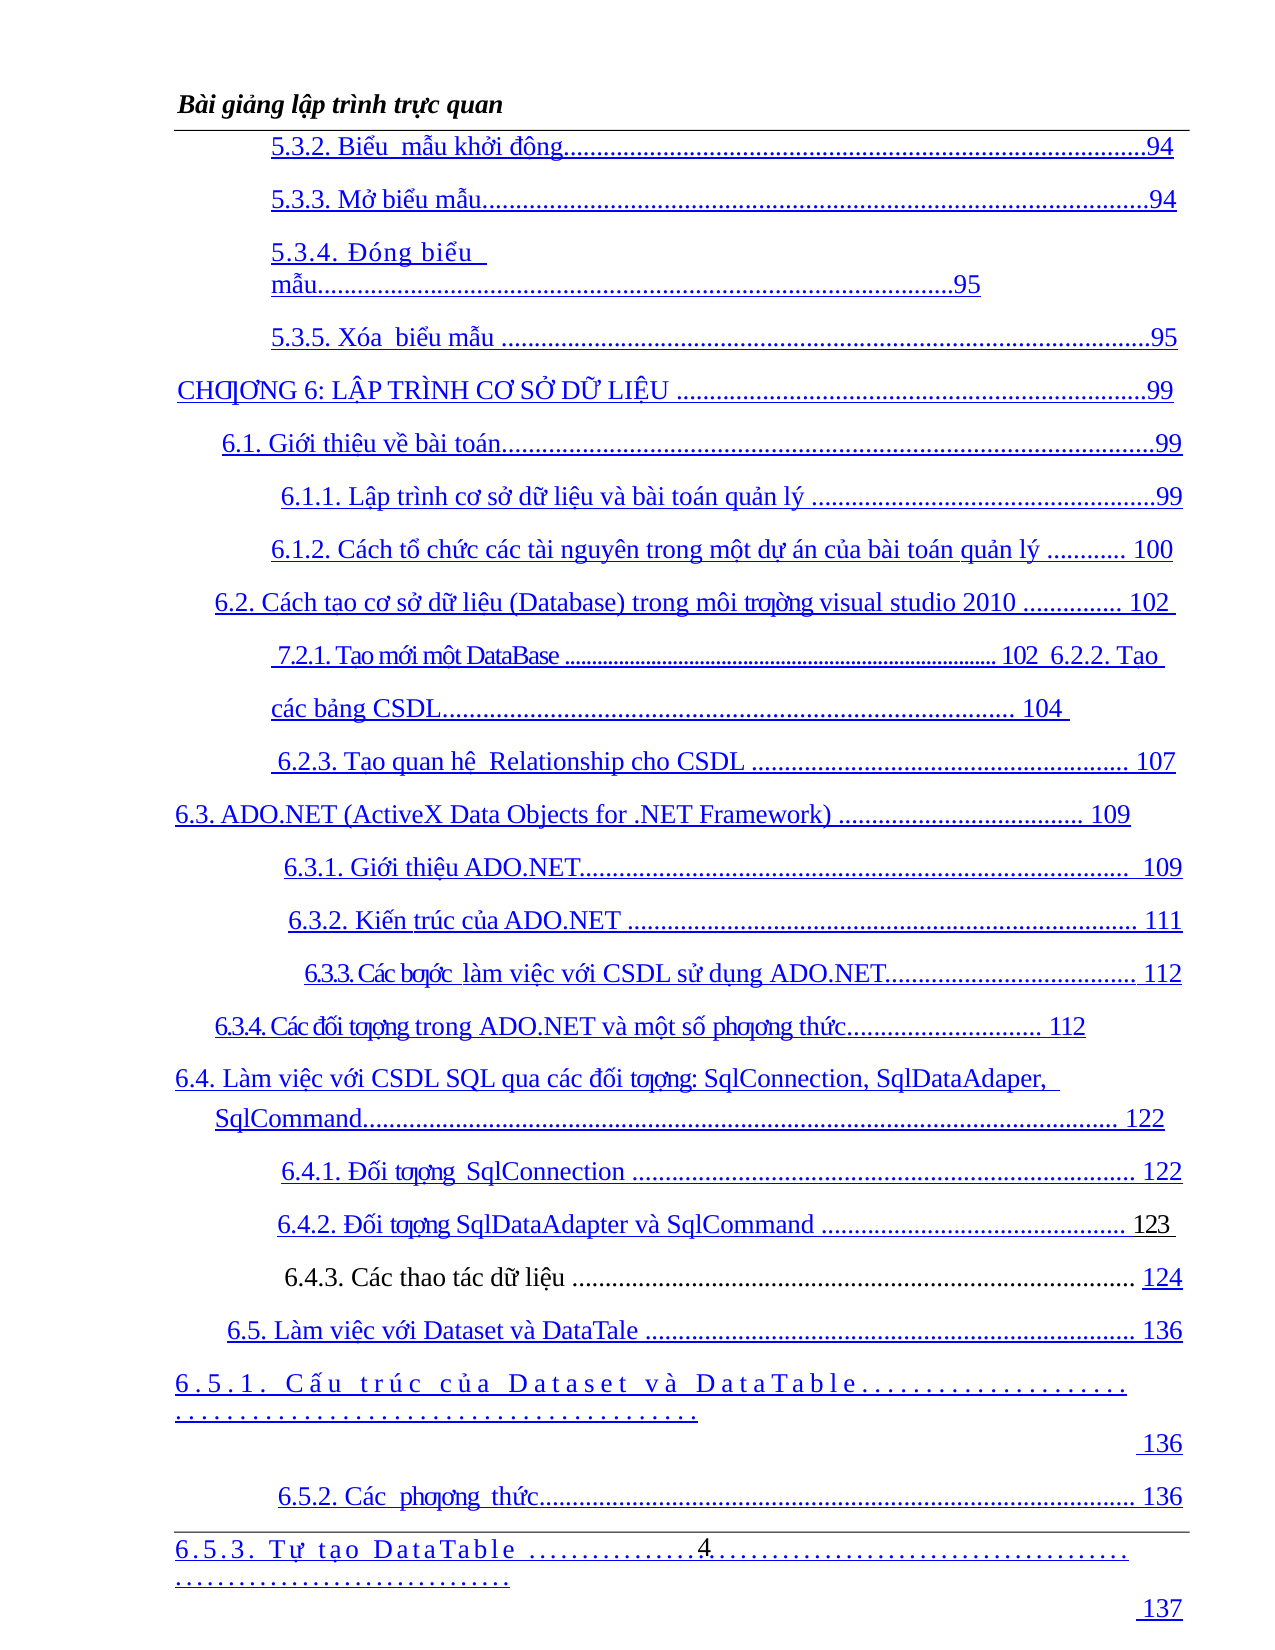

Bài giảng lập trình trực quan
5.3.2. Biểu  mẫu khởi động........................................................................................94
5.3.3. Mở biểu mẫu...................................................................................................94
5.3.4. Đóng biểu  mẫu................................................................................................95
5.3.5. Xóa  biểu mẫu ..................................................................................................95
CHƢƠNG 6: LẬP TRÌNH CƠ SỞ DỮ LIỆU .......................................................................99
6.1. Giới thiệu về bài toán.................................................................................................99
6.1.1. Lập trình cơ sở dữ liệu và bài toán quản lý ....................................................99
6.1.2. Cách tổ chức các tài nguyên trong một dự án của bài toán quản lý ............ 100
6.2. Cách tạo cơ sở dữ liệu (Database) trong môi trƣờng visual studio 2010 ............... 102  7.2.1. Tạo mới một DataBase ................................................................................ 102  6.2.2. Tạo các bảng CSDL..................................................................................... 104  6.2.3. Tạo quan hệ  Relationship cho CSDL ......................................................... 107
6.3. ADO.NET (ActiveX Data Objects for .NET Framework) ..................................... 109
6.3.1. Giới thiệu ADO.NET...................................................................................  109
6.3.2. Kiến trúc của ADO.NET ............................................................................. 111
6.3.3. Các bƣớc  làm việc với CSDL sử dụng ADO.NET...................................... 112
6.3.4. Các đối tƣợng trong ADO.NET và một số phƣơng thức............................. 112
6.4. Làm việc với CSDL SQL qua các đối tƣợng: SqlConnection, SqlDataAdaper,  SqlCommand.................................................................................................................. 122
6.4.1. Đối tƣợng  SqlConnection ............................................................................ 122
6.4.2. Đối tƣợng SqlDataAdapter và SqlCommand .............................................. 123  6.4.3. Các thao tác dữ liệu ..................................................................................... 124
6.5. Làm việc với Dataset và DataTale .......................................................................... 136
6.5.1. Cấu trúc của Dataset và DataTable.............................................................. 136
6.5.2. Các  phƣơng  thức.......................................................................................... 136
6.5.3. Tự tạo DataTable ......................................................................................... 137
4